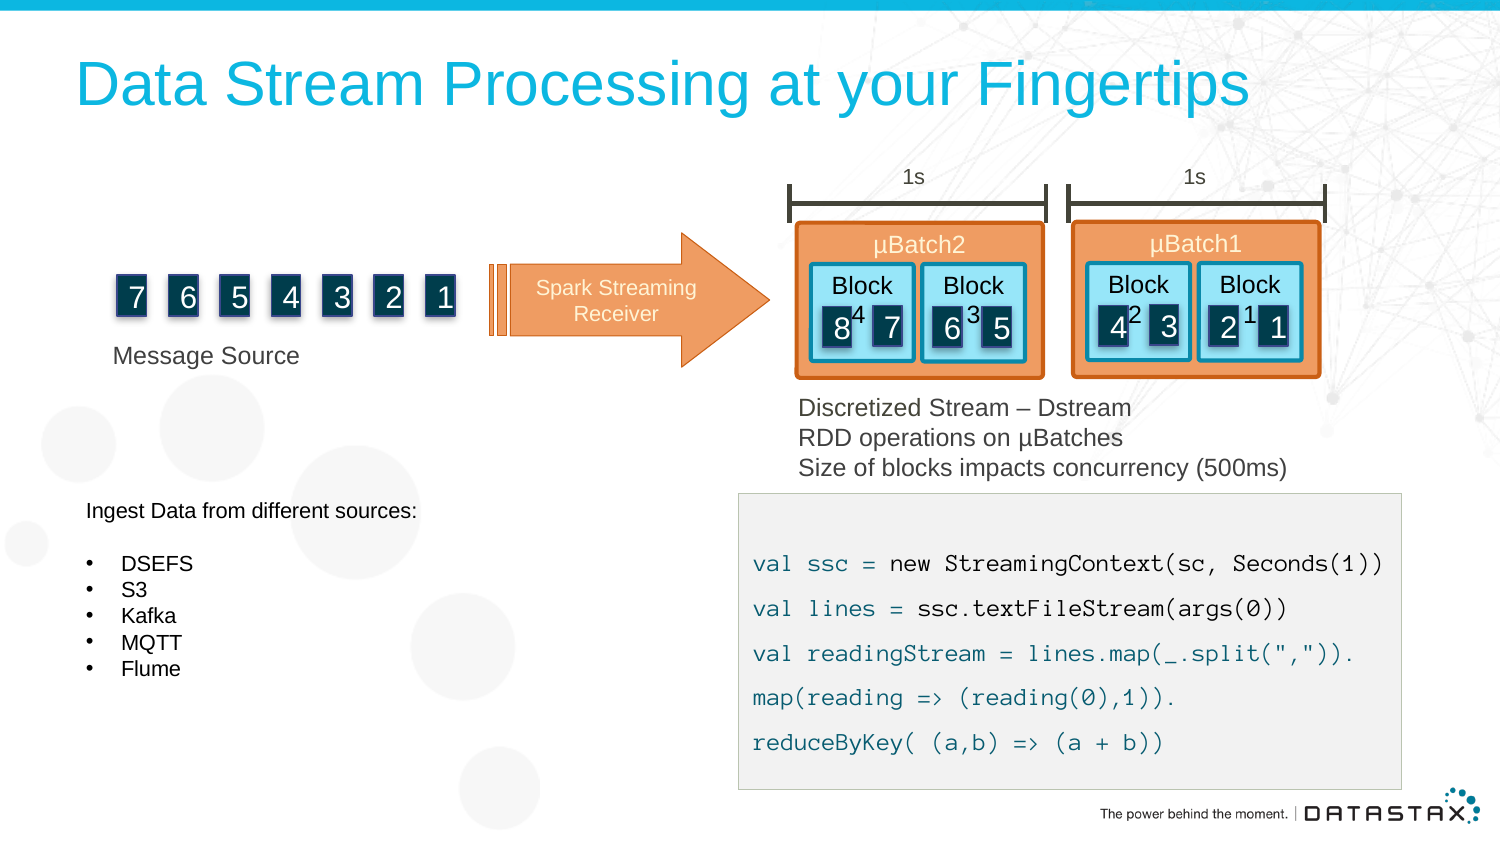

# Data Stream Processing at your Fingertips
1s
1s
µBatch1
µBatch2
Spark Streaming Receiver
Block 1
Block 2
Block 3
Block 4
7
6
5
4
3
2
1
3
7
4
2
1
8
6
5
Message Source
Discretized Stream – Dstream
RDD operations on µBatches
Size of blocks impacts concurrency (500ms)
Ingest Data from different sources:

DSEFS
S3
Kafka
MQTT
Flume

val ssc = new StreamingContext(sc, Seconds(1))
val lines = ssc.textFileStream(args(0))
val readingStream = lines.map(_.split(",")).
map(reading => (reading(0),1)).
reduceByKey( (a,b) => (a + b))